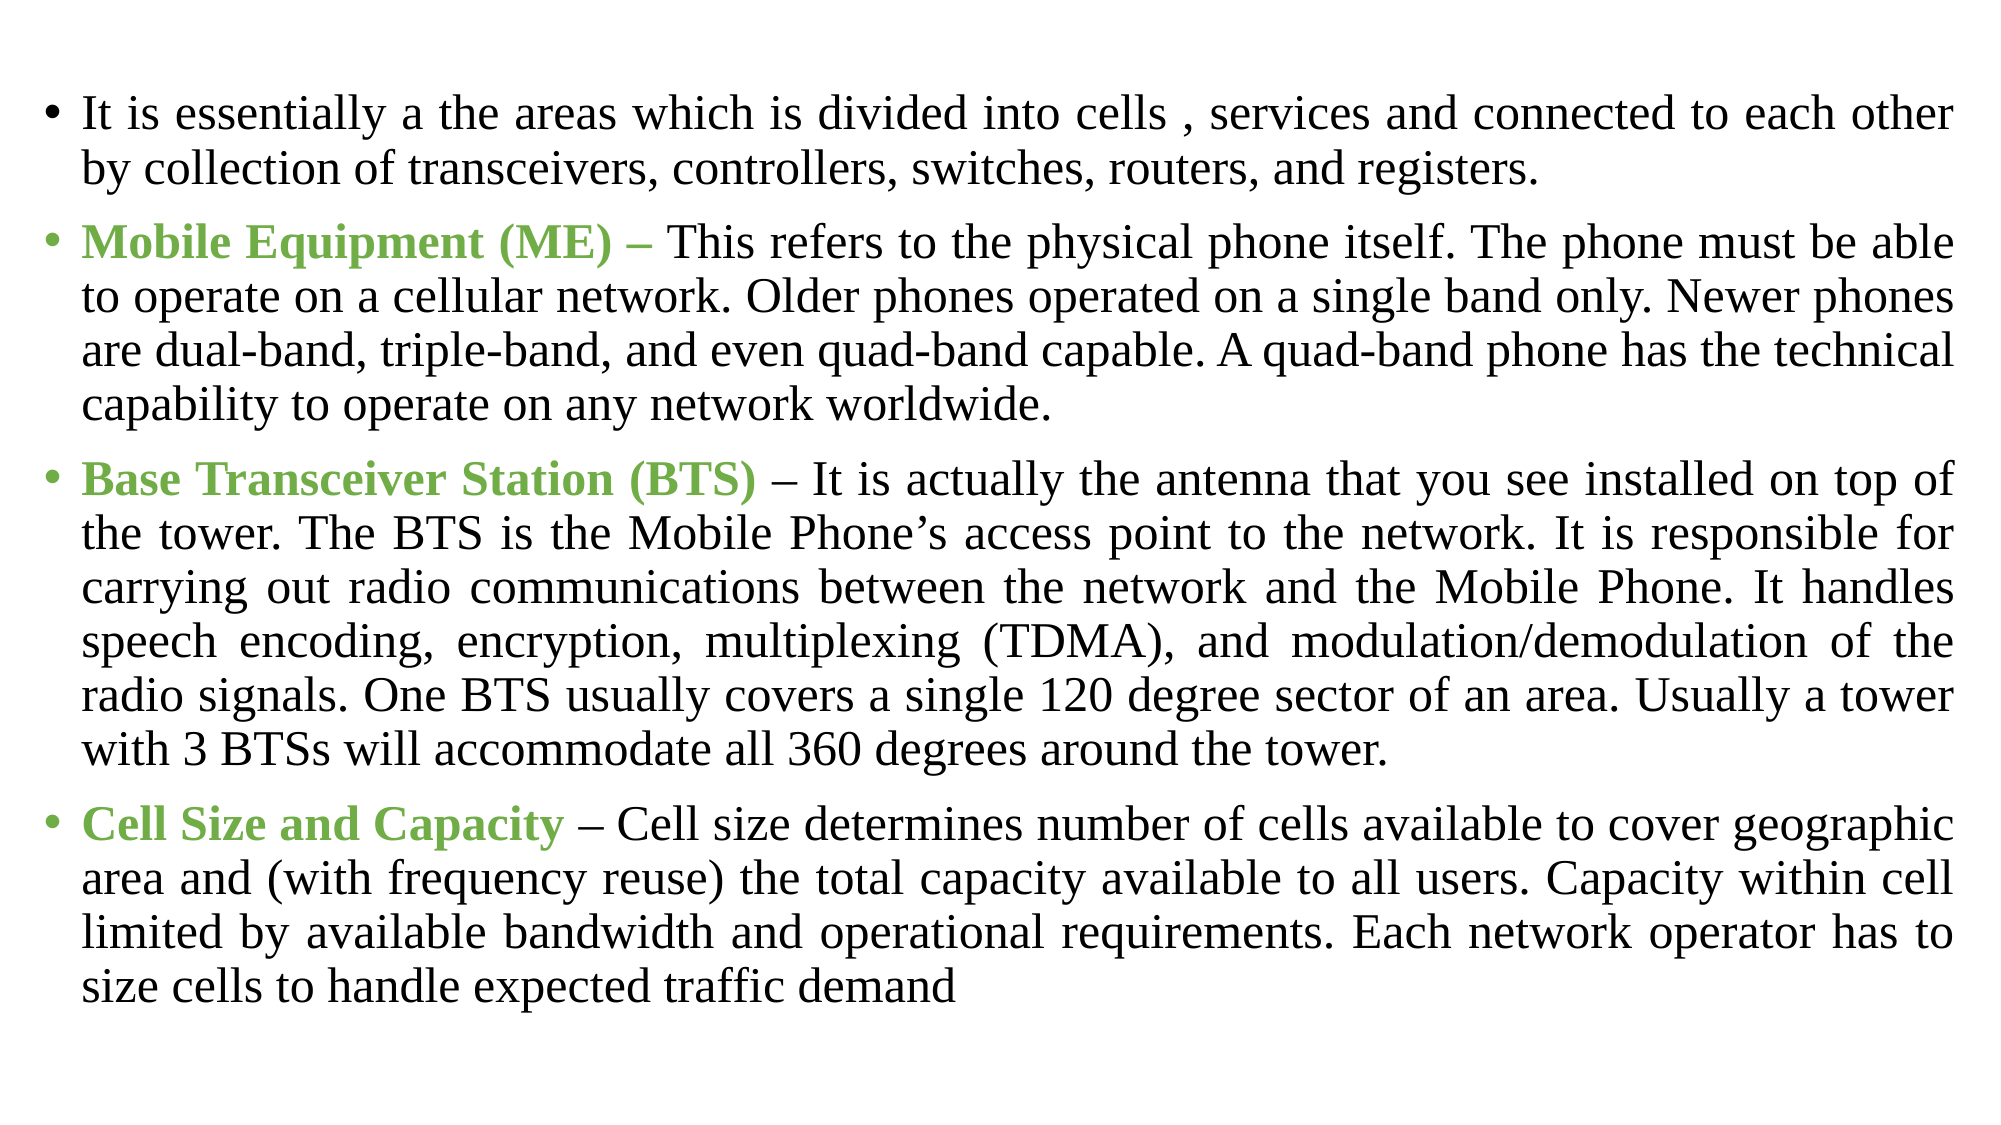

It is essentially a the areas which is divided into cells , services and connected to each other by collection of transceivers, controllers, switches, routers, and registers.
Mobile Equipment (ME) – This refers to the physical phone itself. The phone must be able to operate on a cellular network. Older phones operated on a single band only. Newer phones are dual-band, triple-band, and even quad-band capable. A quad-band phone has the technical capability to operate on any network worldwide.
Base Transceiver Station (BTS) – It is actually the antenna that you see installed on top of the tower. The BTS is the Mobile Phone’s access point to the network. It is responsible for carrying out radio communications between the network and the Mobile Phone. It handles speech encoding, encryption, multiplexing (TDMA), and modulation/demodulation of the radio signals. One BTS usually covers a single 120 degree sector of an area. Usually a tower with 3 BTSs will accommodate all 360 degrees around the tower.
Cell Size and Capacity – Cell size determines number of cells available to cover geographic area and (with frequency reuse) the total capacity available to all users. Capacity within cell limited by available bandwidth and operational requirements. Each network operator has to size cells to handle expected traffic demand